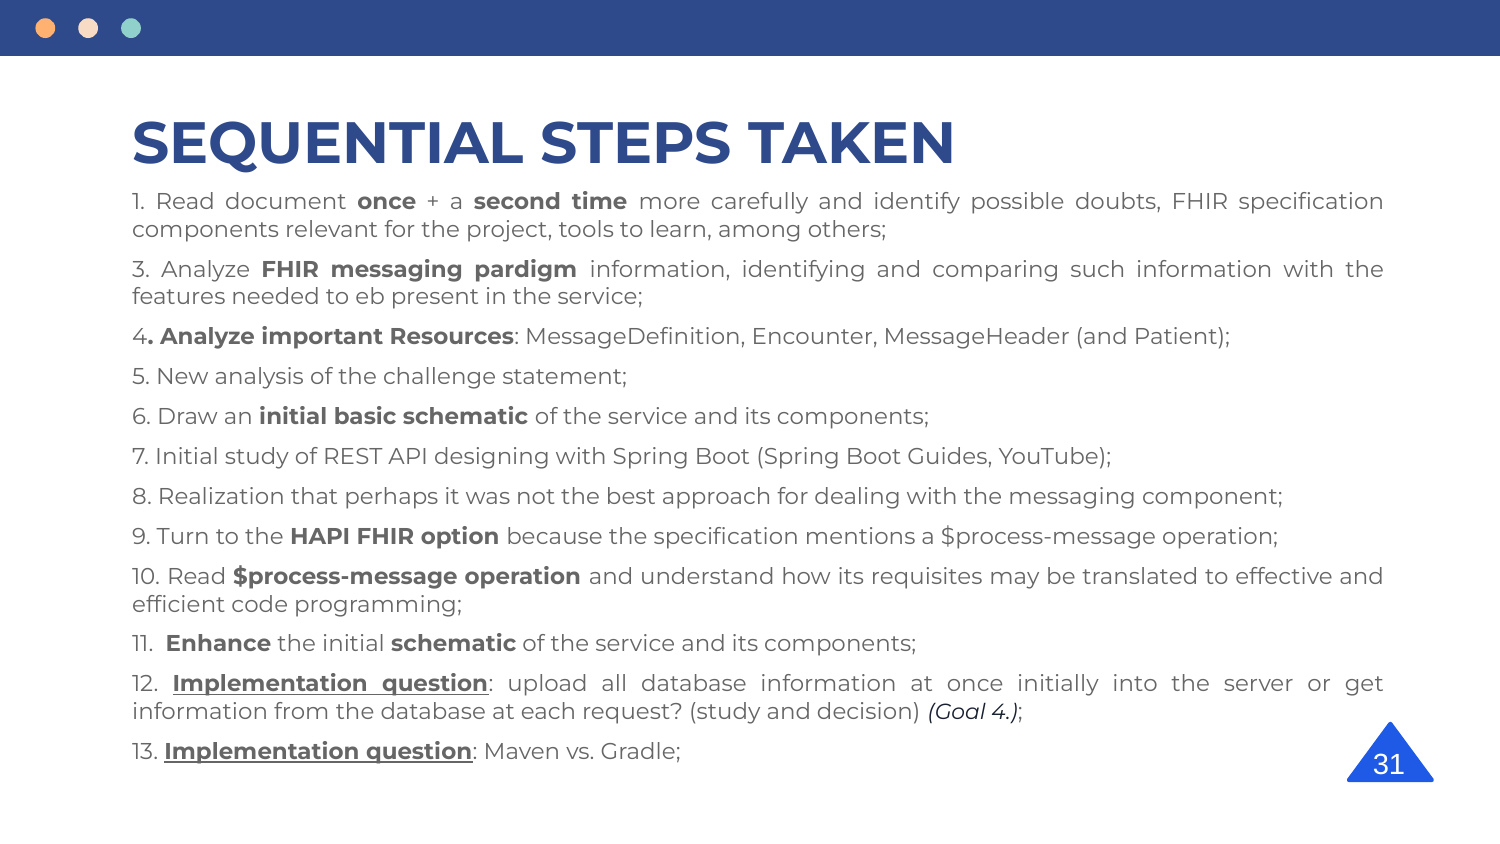

# SEQUENTIAL STEPS TAKEN
1. Read document once + a second time more carefully and identify possible doubts, FHIR specification components relevant for the project, tools to learn, among others;
3. Analyze FHIR messaging pardigm information, identifying and comparing such information with the features needed to eb present in the service;
4. Analyze important Resources: MessageDefinition, Encounter, MessageHeader (and Patient);
5. New analysis of the challenge statement;
6. Draw an initial basic schematic of the service and its components;
7. Initial study of REST API designing with Spring Boot (Spring Boot Guides, YouTube);
8. Realization that perhaps it was not the best approach for dealing with the messaging component;
9. Turn to the HAPI FHIR option because the specification mentions a $process-message operation;
10. Read $process-message operation and understand how its requisites may be translated to effective and efficient code programming;
11.  Enhance the initial schematic of the service and its components;
12. Implementation question: upload all database information at once initially into the server or get information from the database at each request? (study and decision) (Goal 4.);
13. Implementation question: Maven vs. Gradle;

31